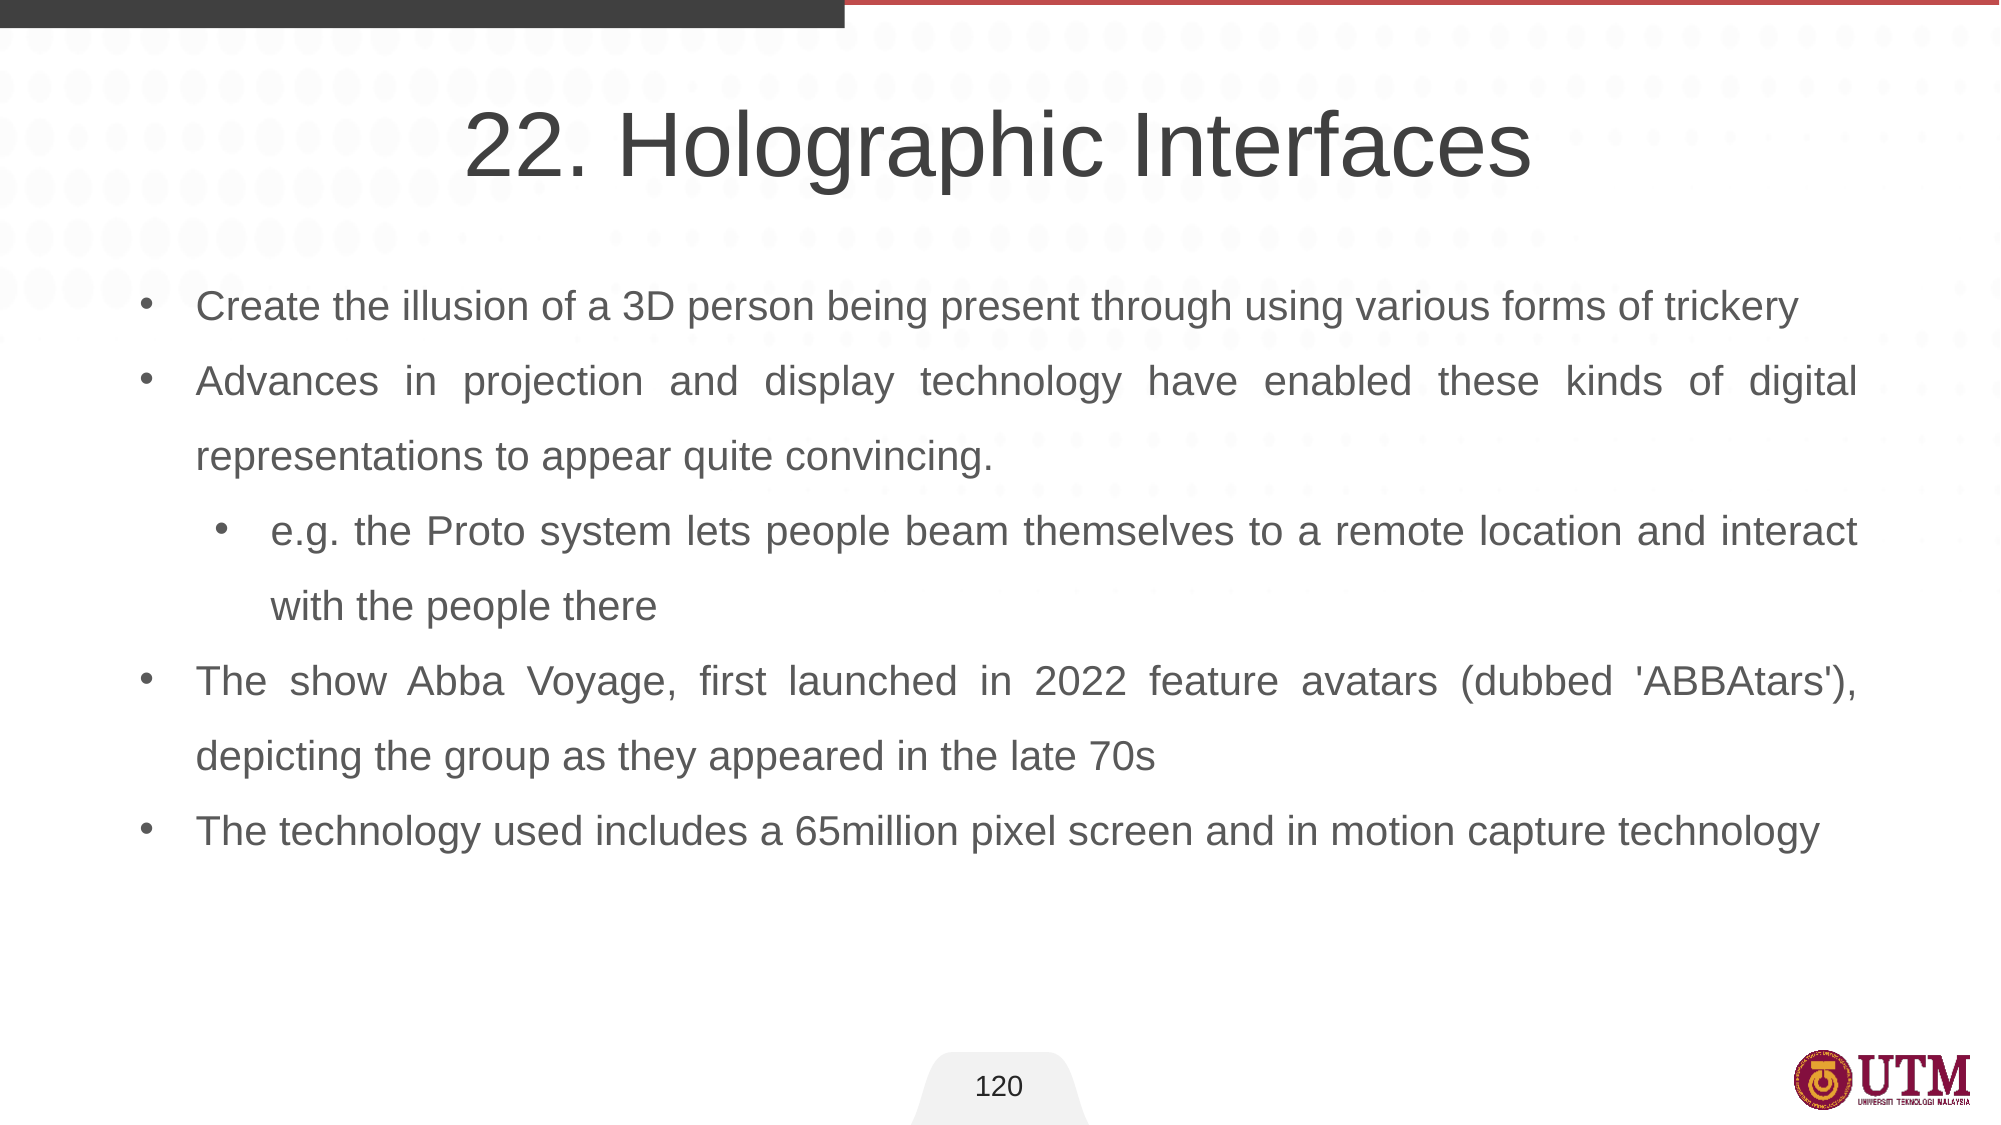

22. Holographic Interfaces
Create the illusion of a 3D person being present through using various forms of trickery
Advances in projection and display technology have enabled these kinds of digital representations to appear quite convincing.
e.g. the Proto system lets people beam themselves to a remote location and interact with the people there
The show Abba Voyage, first launched in 2022 feature avatars (dubbed 'ABBAtars'), depicting the group as they appeared in the late 70s
The technology used includes a 65million pixel screen and in motion capture technology
120